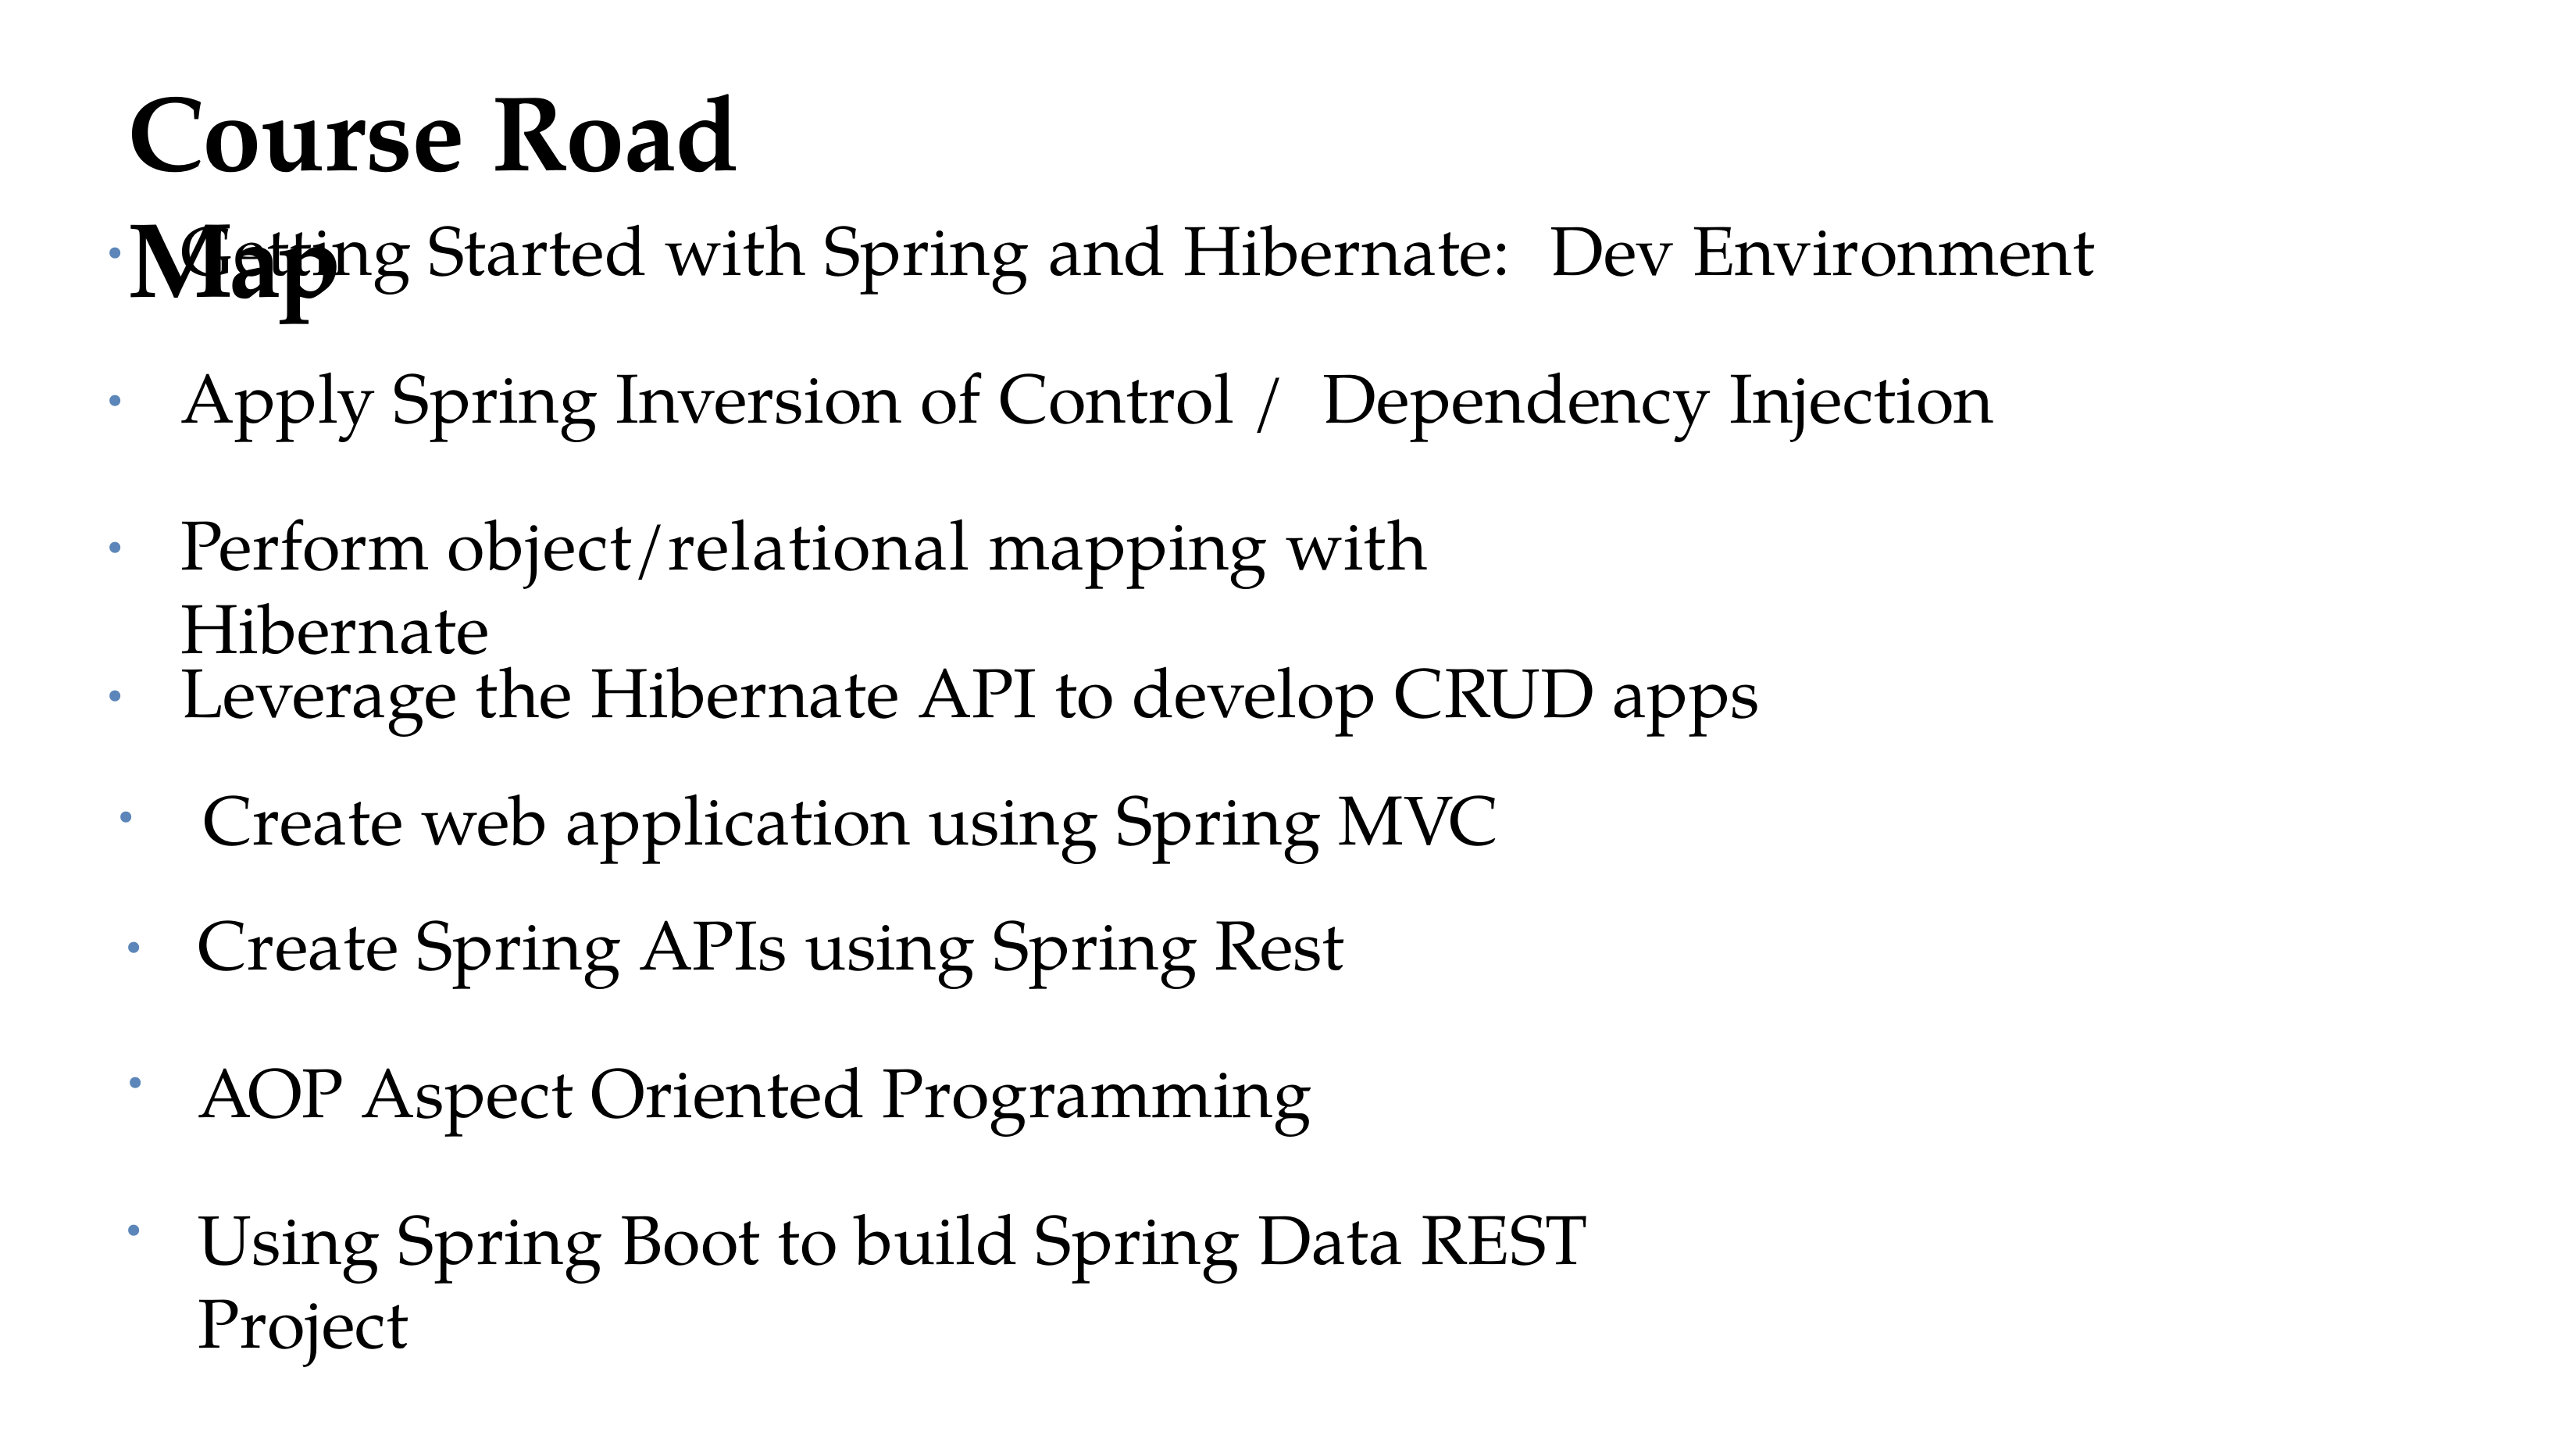

# Course Road Map
Getting Started with Spring and Hibernate:	Dev Environment
•
Apply Spring Inversion of Control / Dependency Injection
•
Perform object/relational mapping with Hibernate
•
Leverage the Hibernate API to develop CRUD apps
•
Create web application using Spring MVC
•
Create Spring APIs using Spring Rest
•
AOP Aspect Oriented Programming
•
Using Spring Boot to build Spring Data REST Project
•